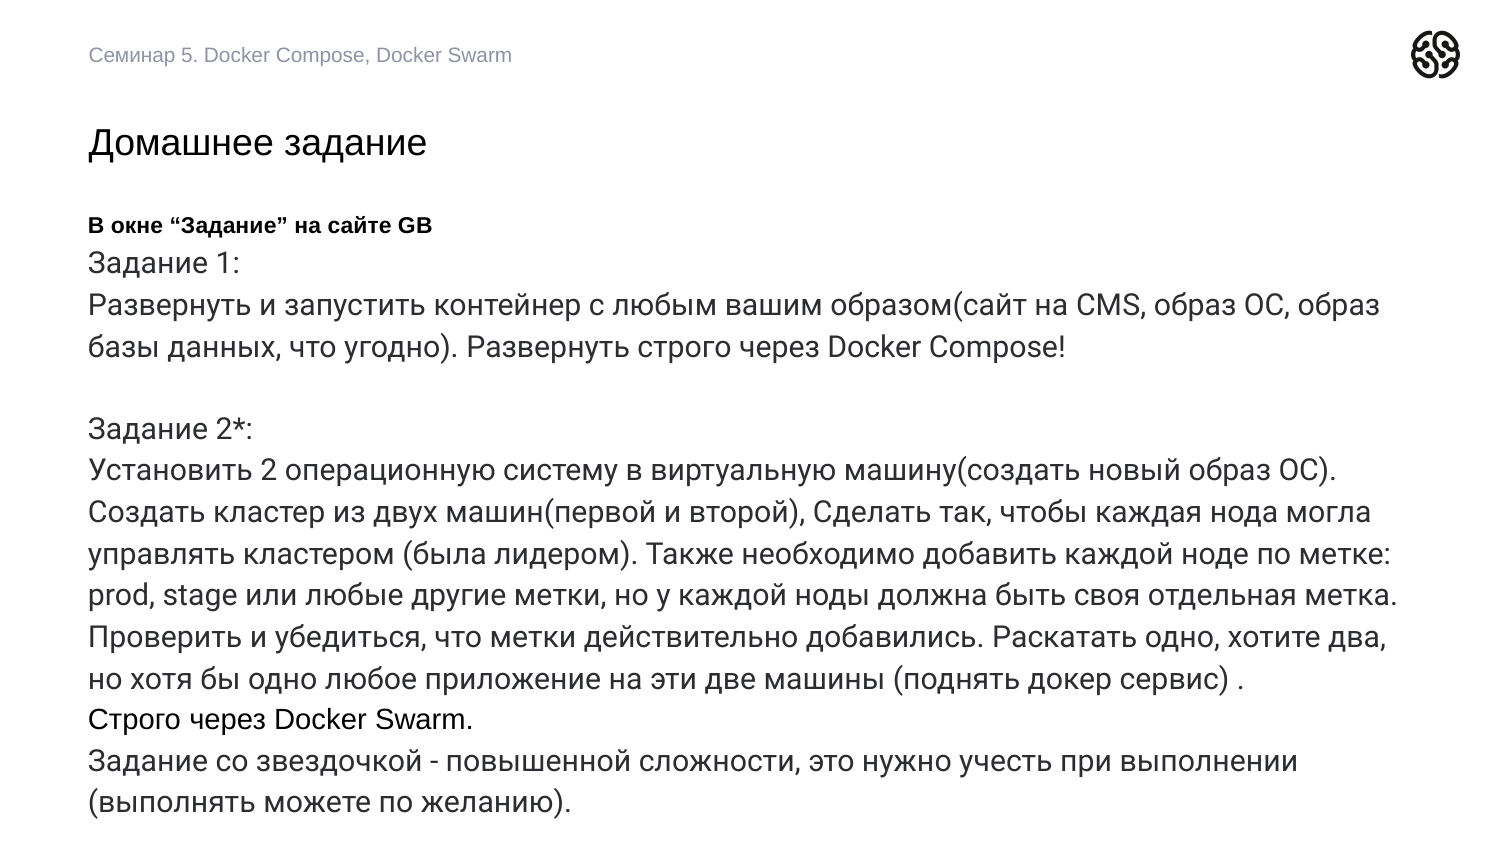

Семинар 5. Docker Compose, Docker Swarm
# Домашнее задание
В окне “Задание” на сайте GB
Задание 1:
Развернуть и запустить контейнер с любым вашим образом(сайт на CMS, образ ОС, образ базы данных, что угодно). Развернуть строго через Docker Compose!

Задание 2*:
Установить 2 операционную систему в виртуальную машину(создать новый образ ОС). Создать кластер из двух машин(первой и второй), Сделать так, чтобы каждая нода могла управлять кластером (была лидером). Также необходимо добавить каждой ноде по метке: prod, stage или любые другие метки, но у каждой ноды должна быть своя отдельная метка. Проверить и убедиться, что метки действительно добавились. Раскатать одно, хотите два, но хотя бы одно любое приложение на эти две машины (поднять докер сервис) .
Строго через Docker Swarm.
Задание со звездочкой - повышенной сложности, это нужно учесть при выполнении (выполнять можете по желанию).